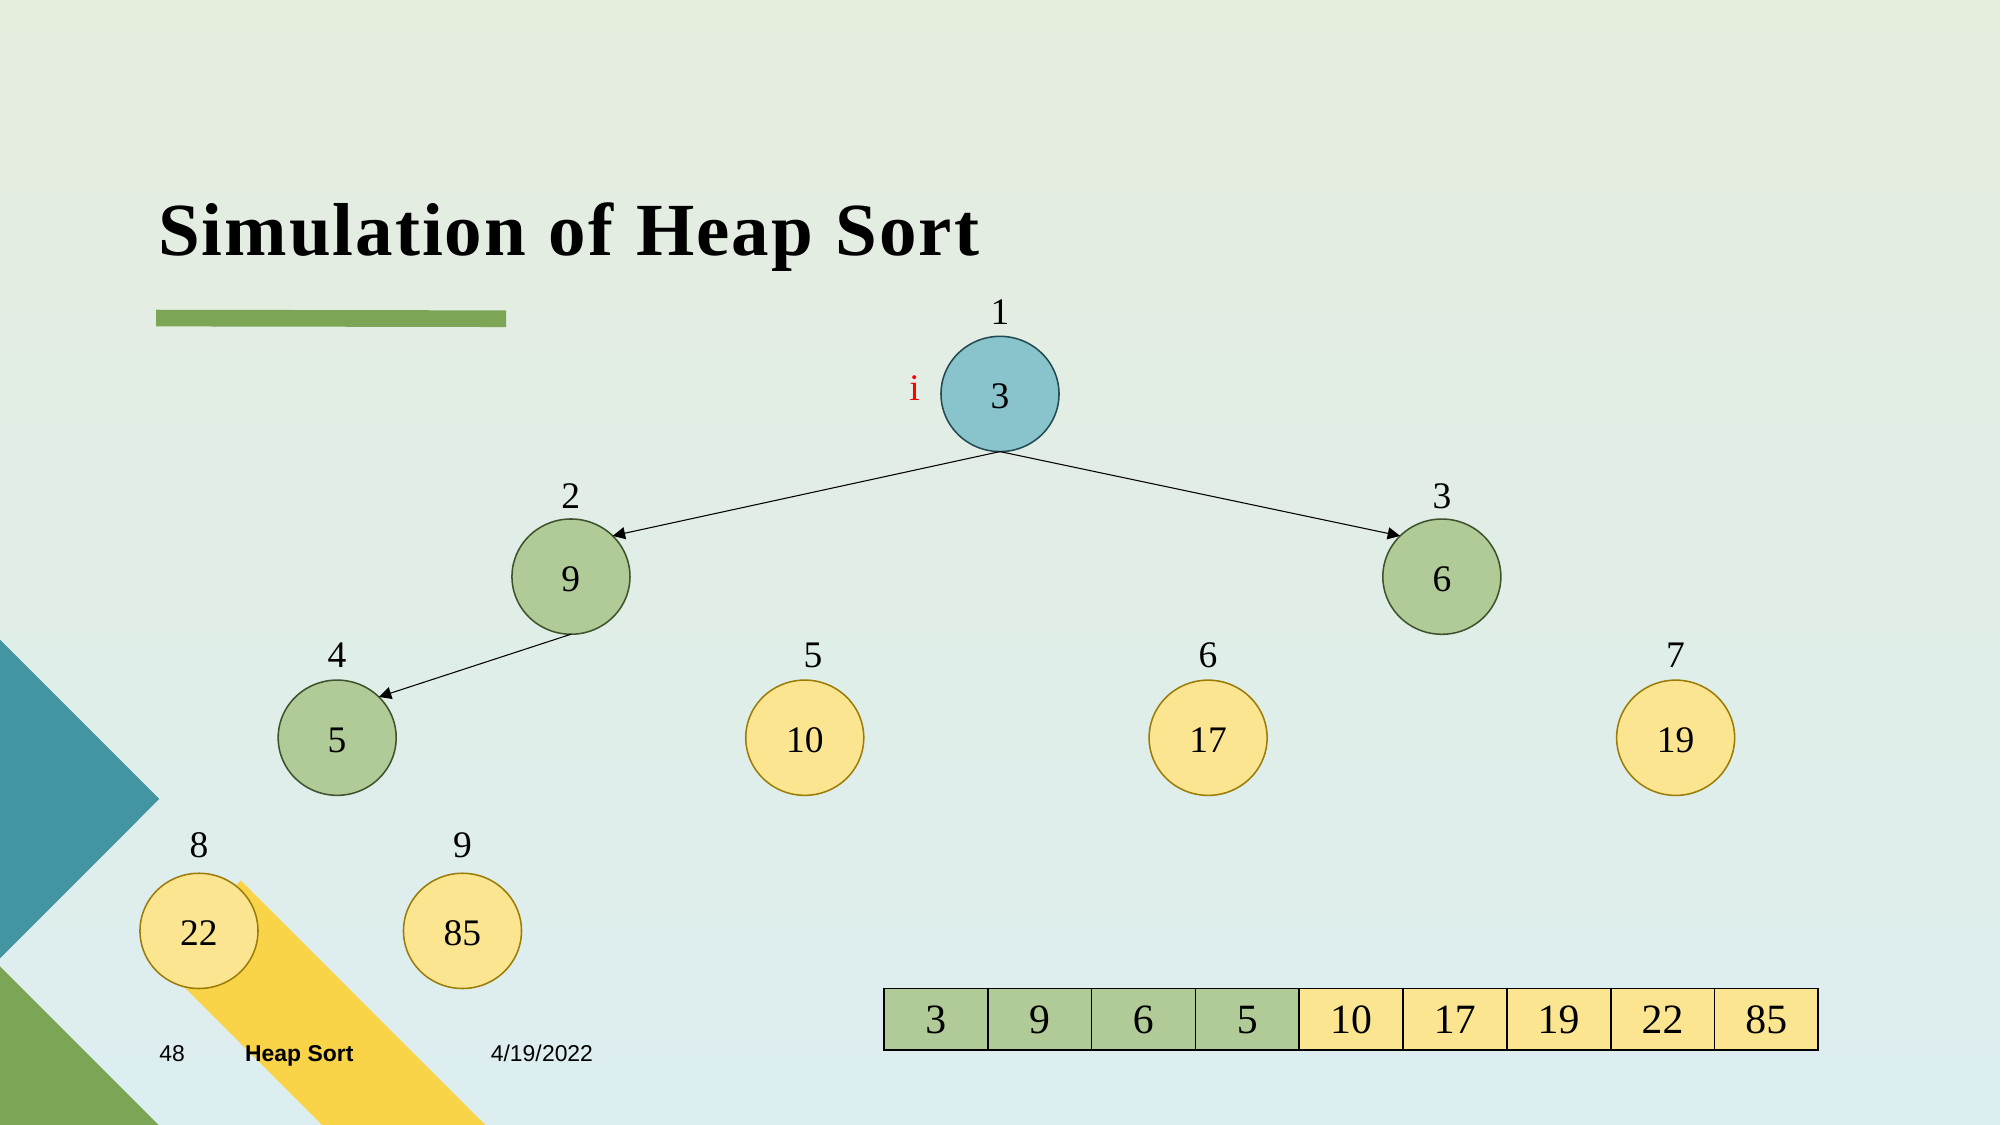

# Simulation of Heap Sort
1
3
i
2
3
9
6
4
5
6
7
5
10
17
19
8
9
22
85
| 3 | 9 | 6 | 5 | 10 | 17 | 19 | 22 | 85 |
| --- | --- | --- | --- | --- | --- | --- | --- | --- |
48
Heap Sort
4/19/2022